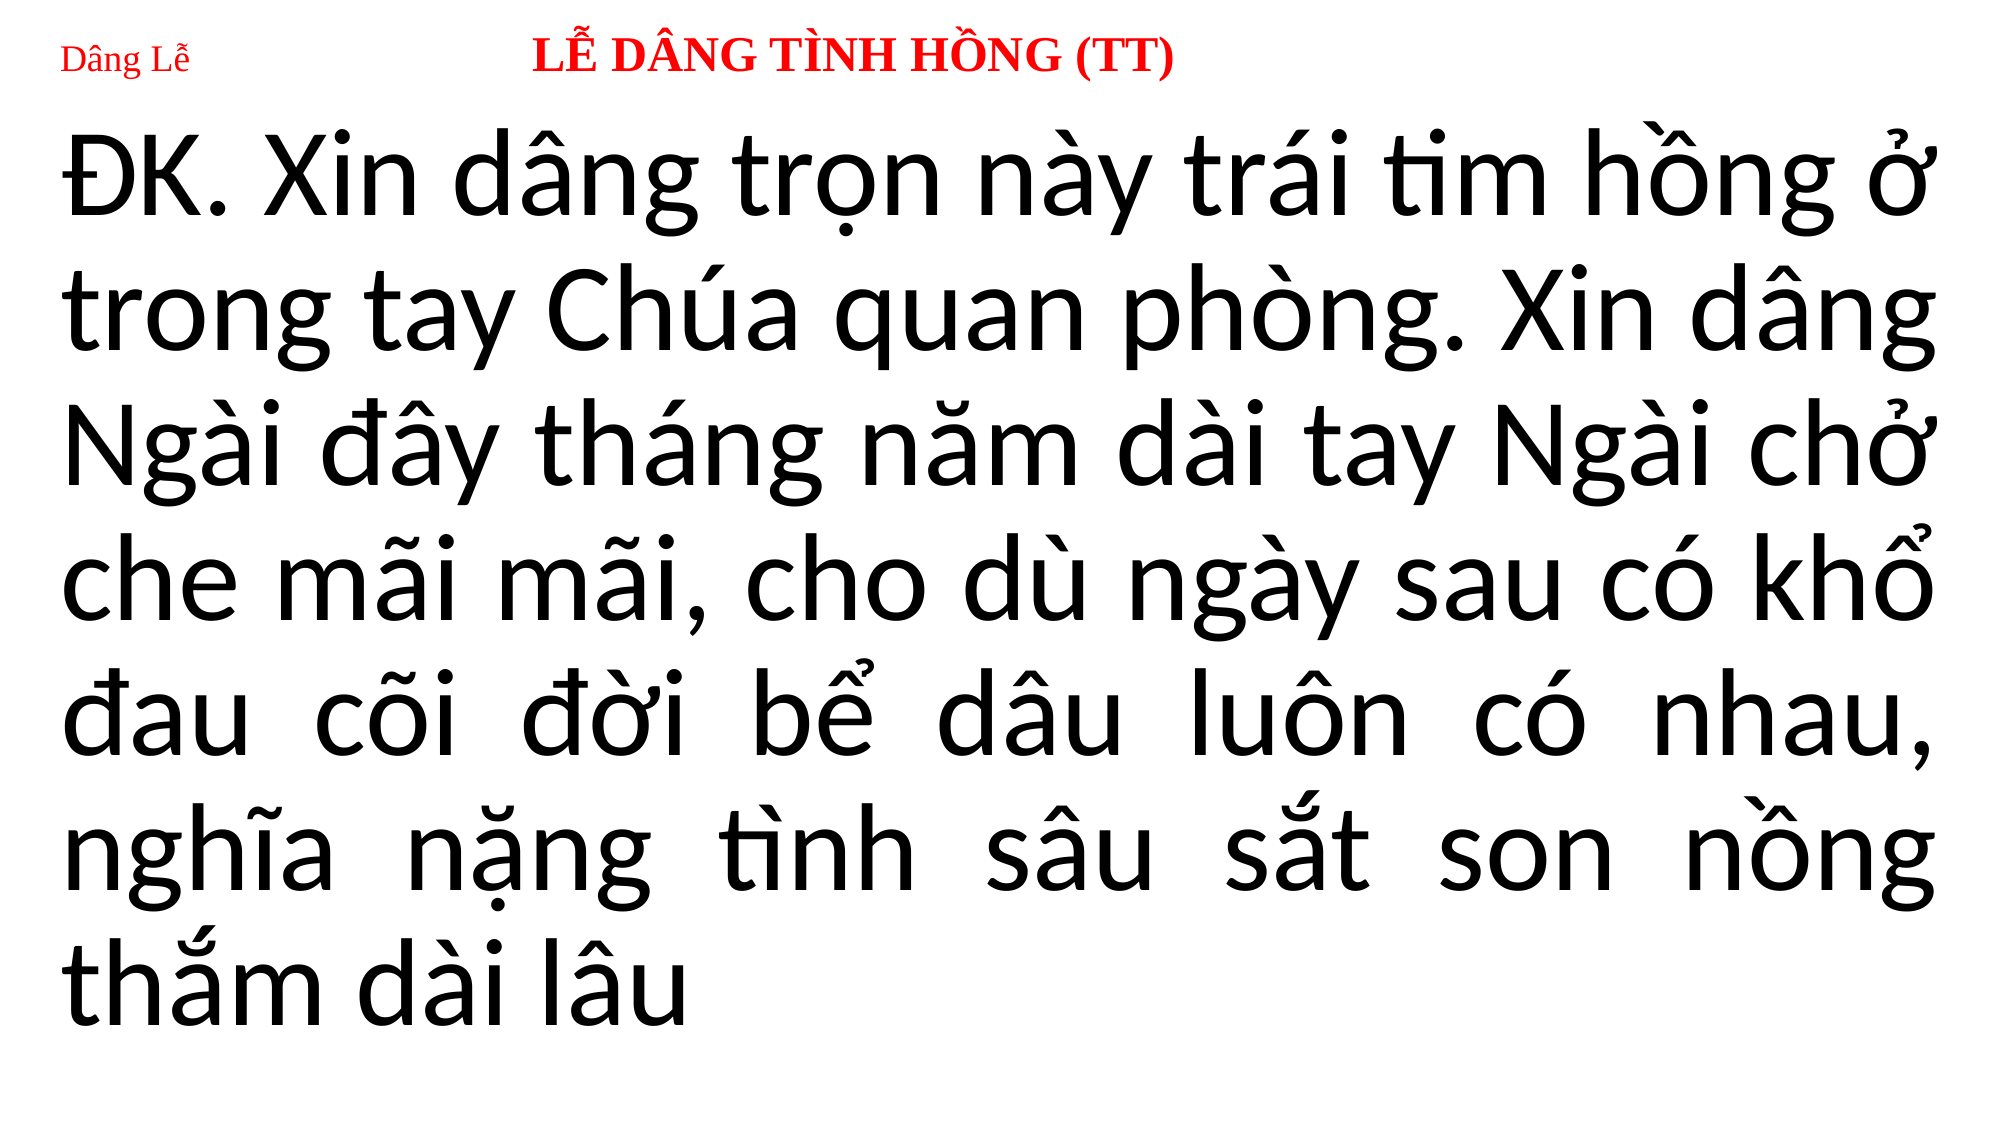

# Dâng Lễ                                    LỄ DÂNG TÌNH HỒNG (TT)
ĐK. Xin dâng trọn này trái tim hồng ở trong tay Chúa quan phòng. Xin dâng Ngài đây tháng năm dài tay Ngài chở che mãi mãi, cho dù ngày sau có khổ đau cõi đời bể dâu luôn có nhau, nghĩa nặng tình sâu sắt son nồng thắm dài lâu